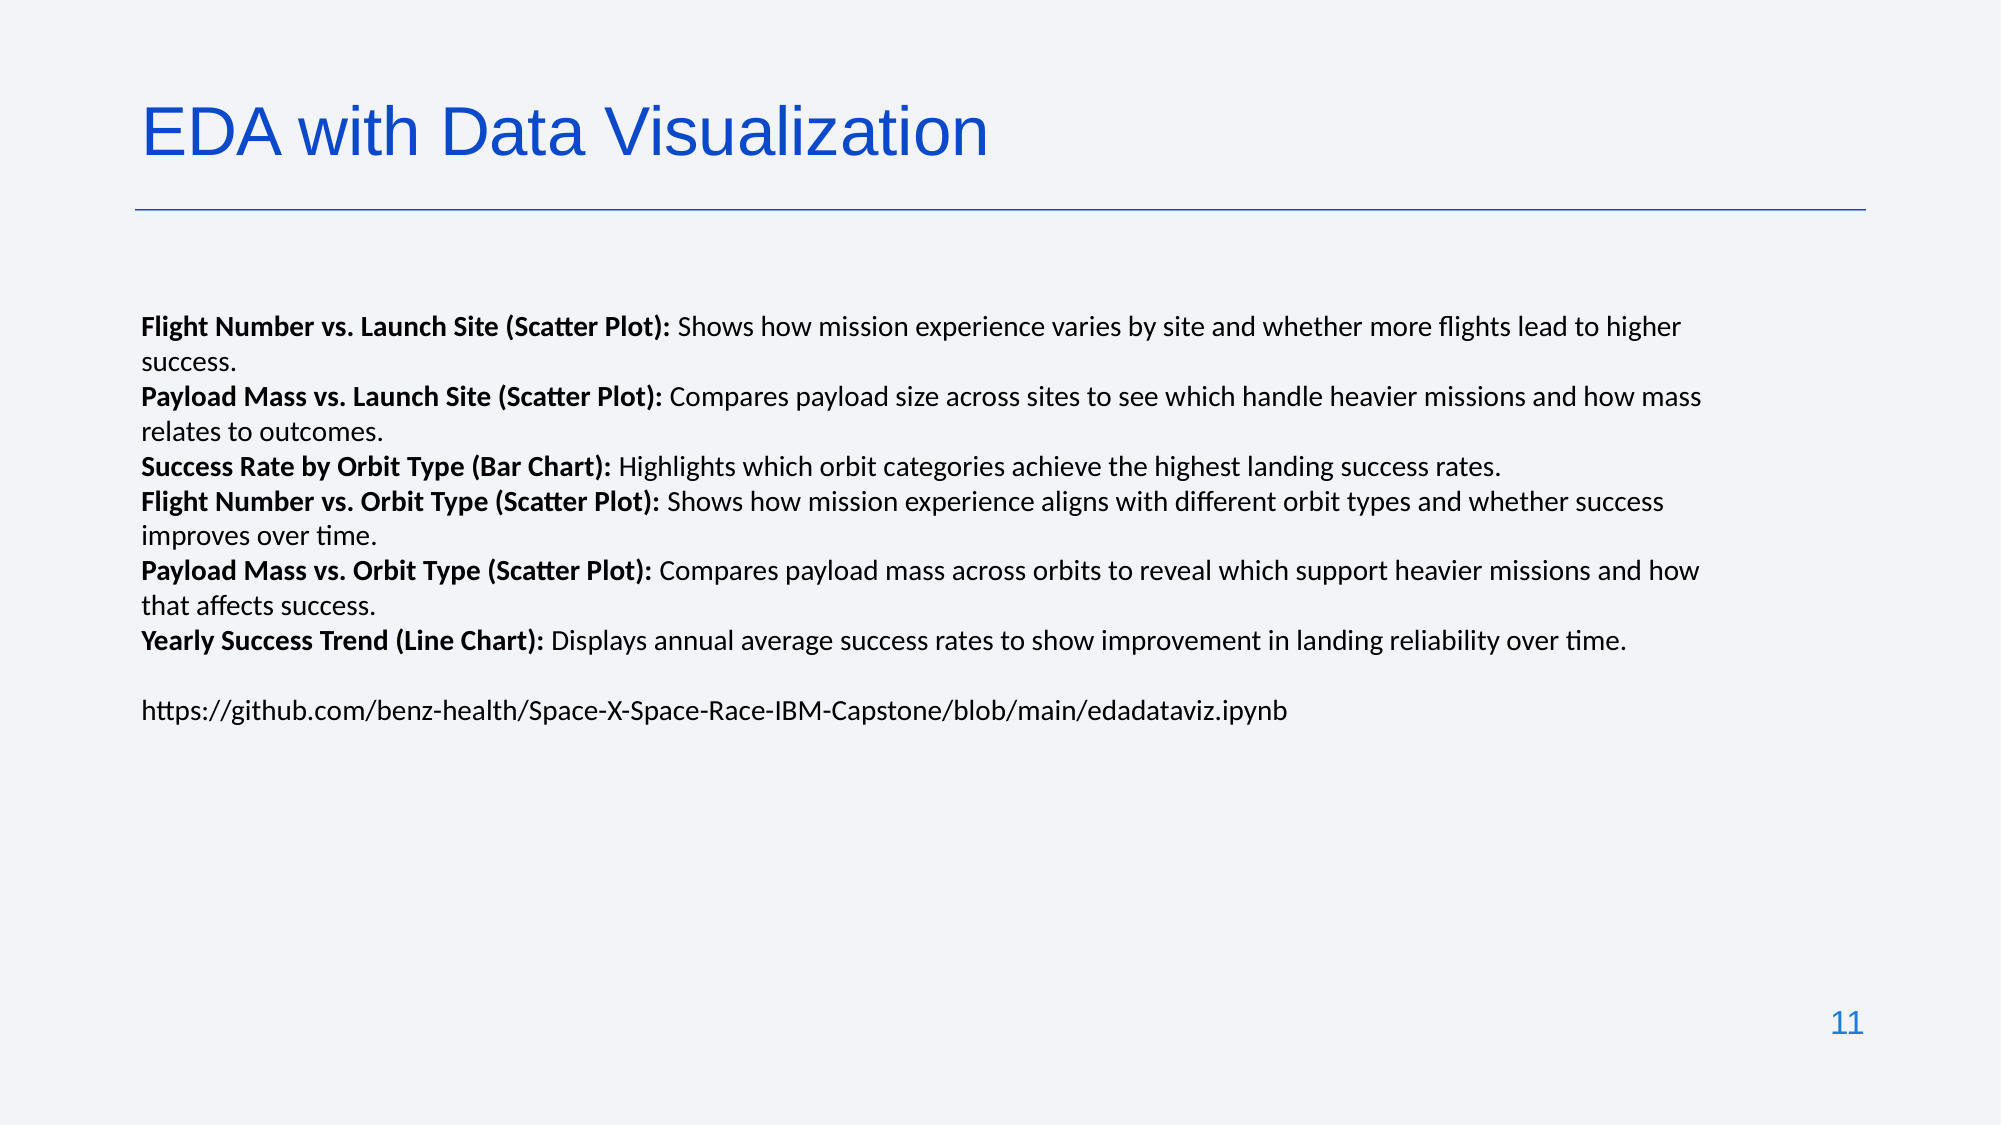

EDA with Data Visualization
Flight Number vs. Launch Site (Scatter Plot): Shows how mission experience varies by site and whether more flights lead to higher success.
Payload Mass vs. Launch Site (Scatter Plot): Compares payload size across sites to see which handle heavier missions and how mass relates to outcomes.
Success Rate by Orbit Type (Bar Chart): Highlights which orbit categories achieve the highest landing success rates.
Flight Number vs. Orbit Type (Scatter Plot): Shows how mission experience aligns with different orbit types and whether success improves over time.
Payload Mass vs. Orbit Type (Scatter Plot): Compares payload mass across orbits to reveal which support heavier missions and how that affects success.
Yearly Success Trend (Line Chart): Displays annual average success rates to show improvement in landing reliability over time.

https://github.com/benz-health/Space-X-Space-Race-IBM-Capstone/blob/main/edadataviz.ipynb

11